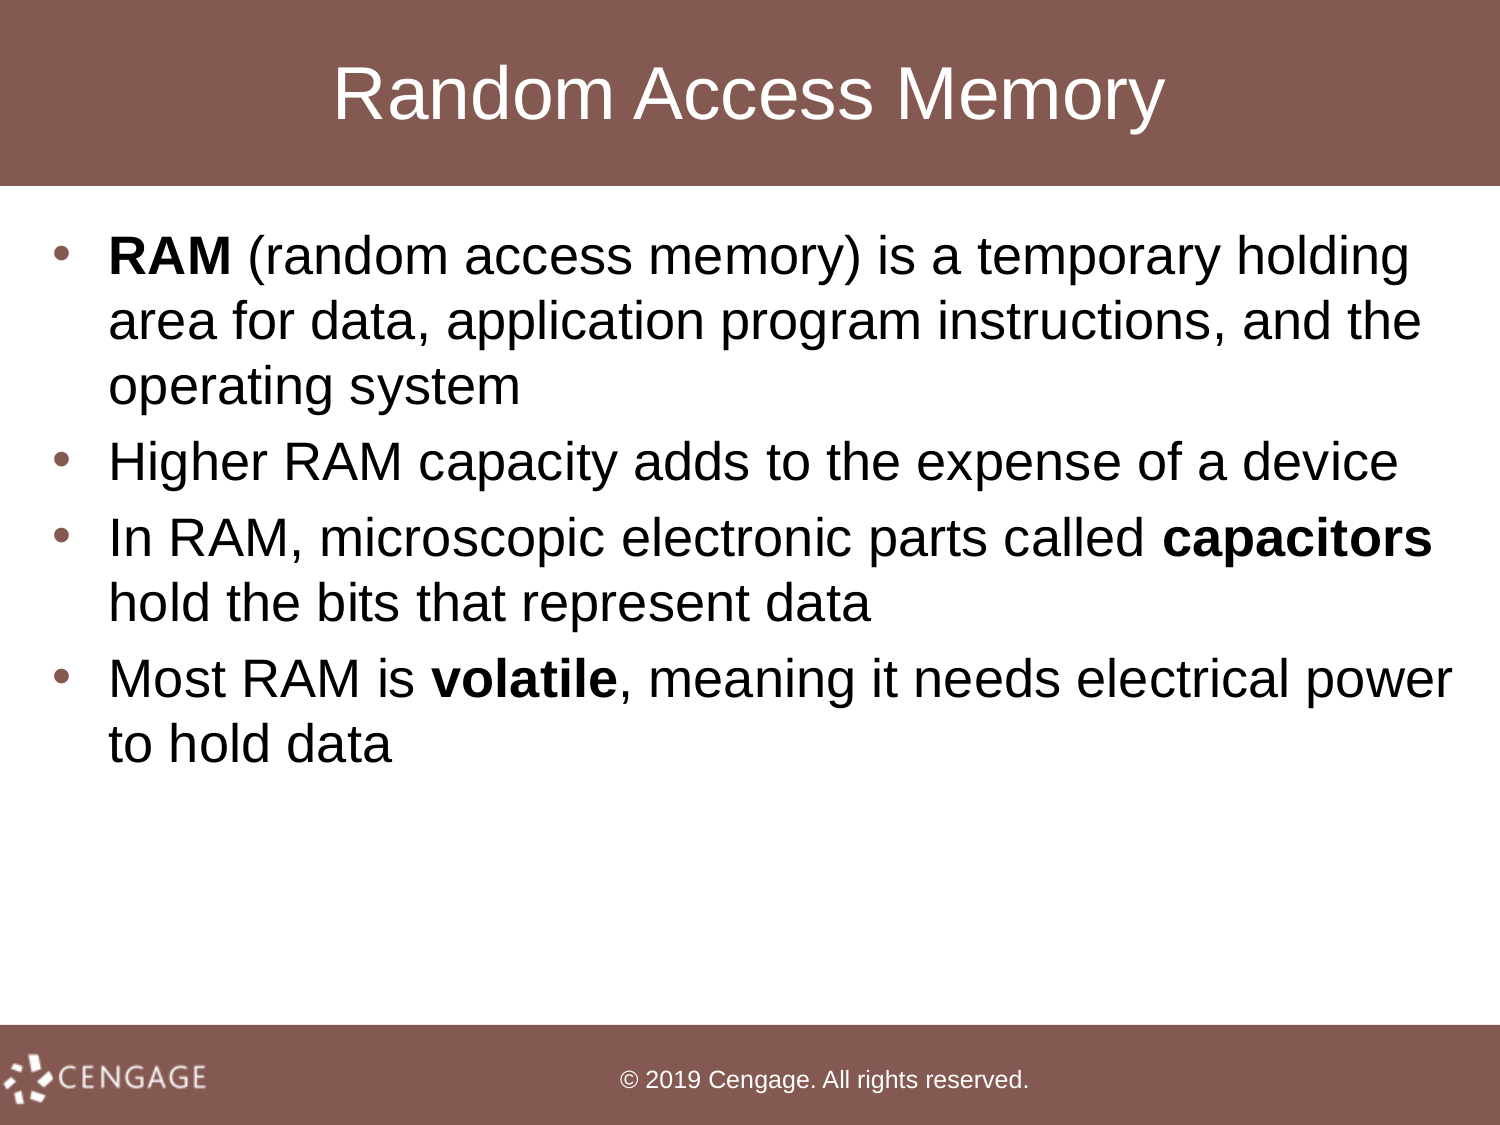

# Random Access Memory
RAM (random access memory) is a temporary holding area for data, application program instructions, and the operating system
Higher RAM capacity adds to the expense of a device
In RAM, microscopic electronic parts called capacitors hold the bits that represent data
Most RAM is volatile, meaning it needs electrical power to hold data